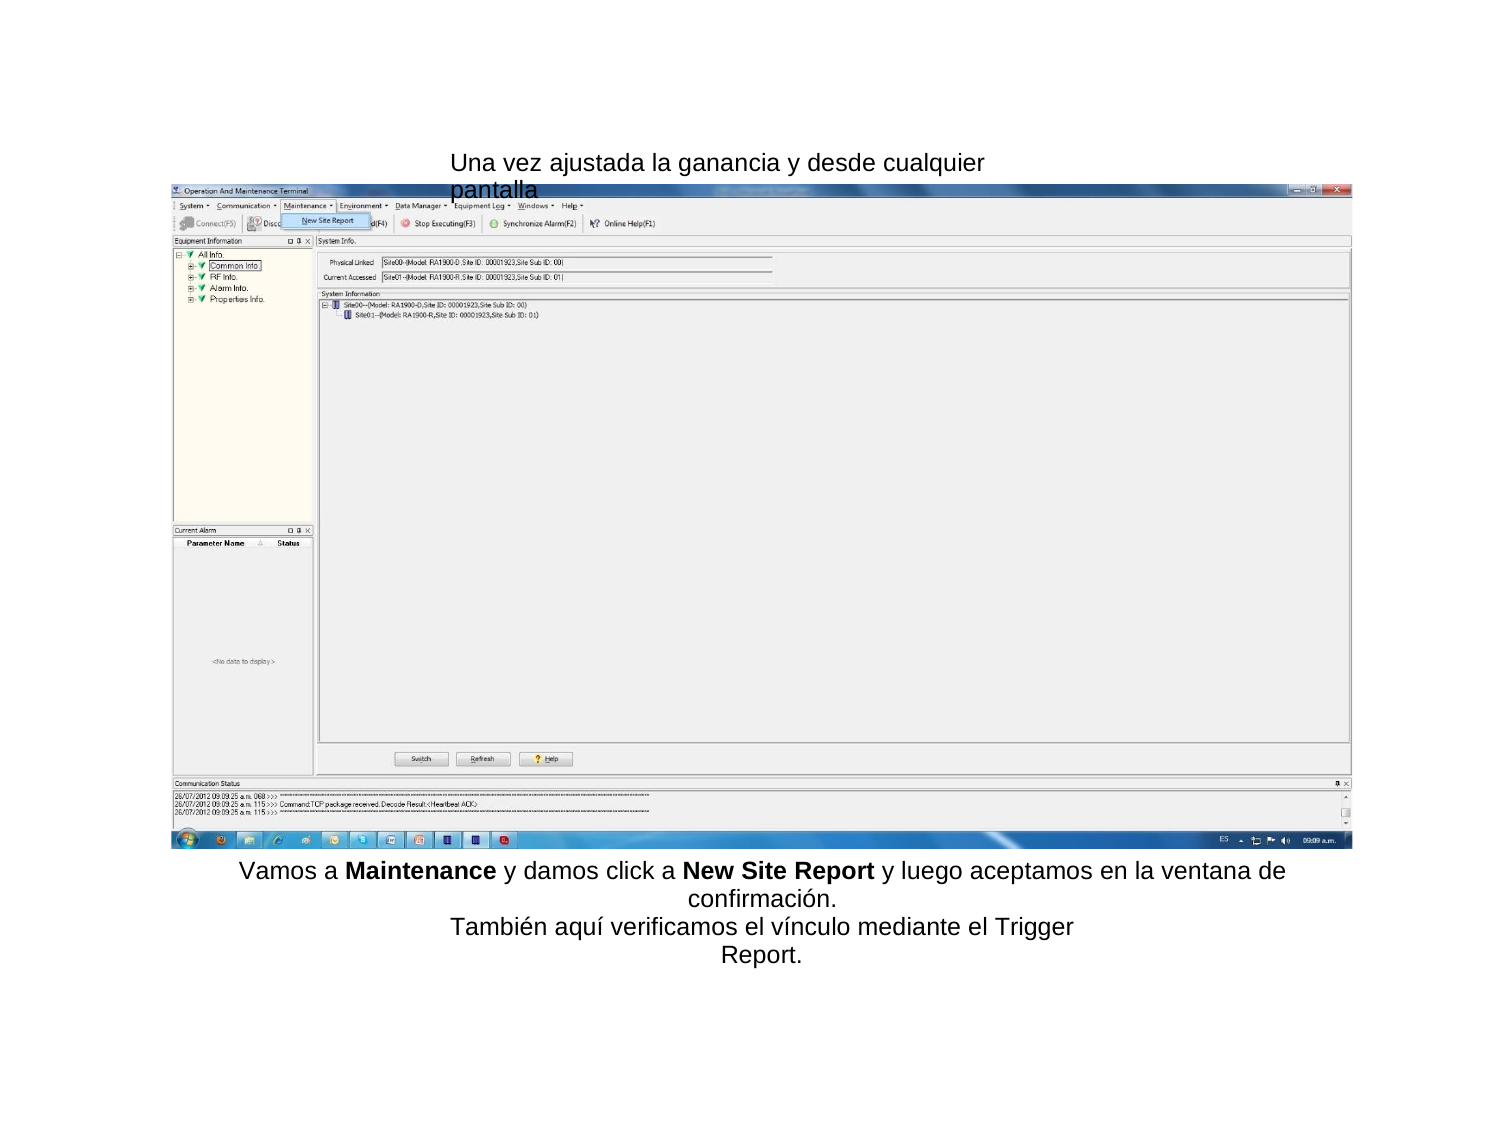

Una vez ajustada la ganancia y desde cualquier pantalla

Vamos a Maintenance y damos click a New Site Report y luego aceptamos en la ventana de confirmación.
También aquí verificamos el vínculo mediante el Trigger Report.